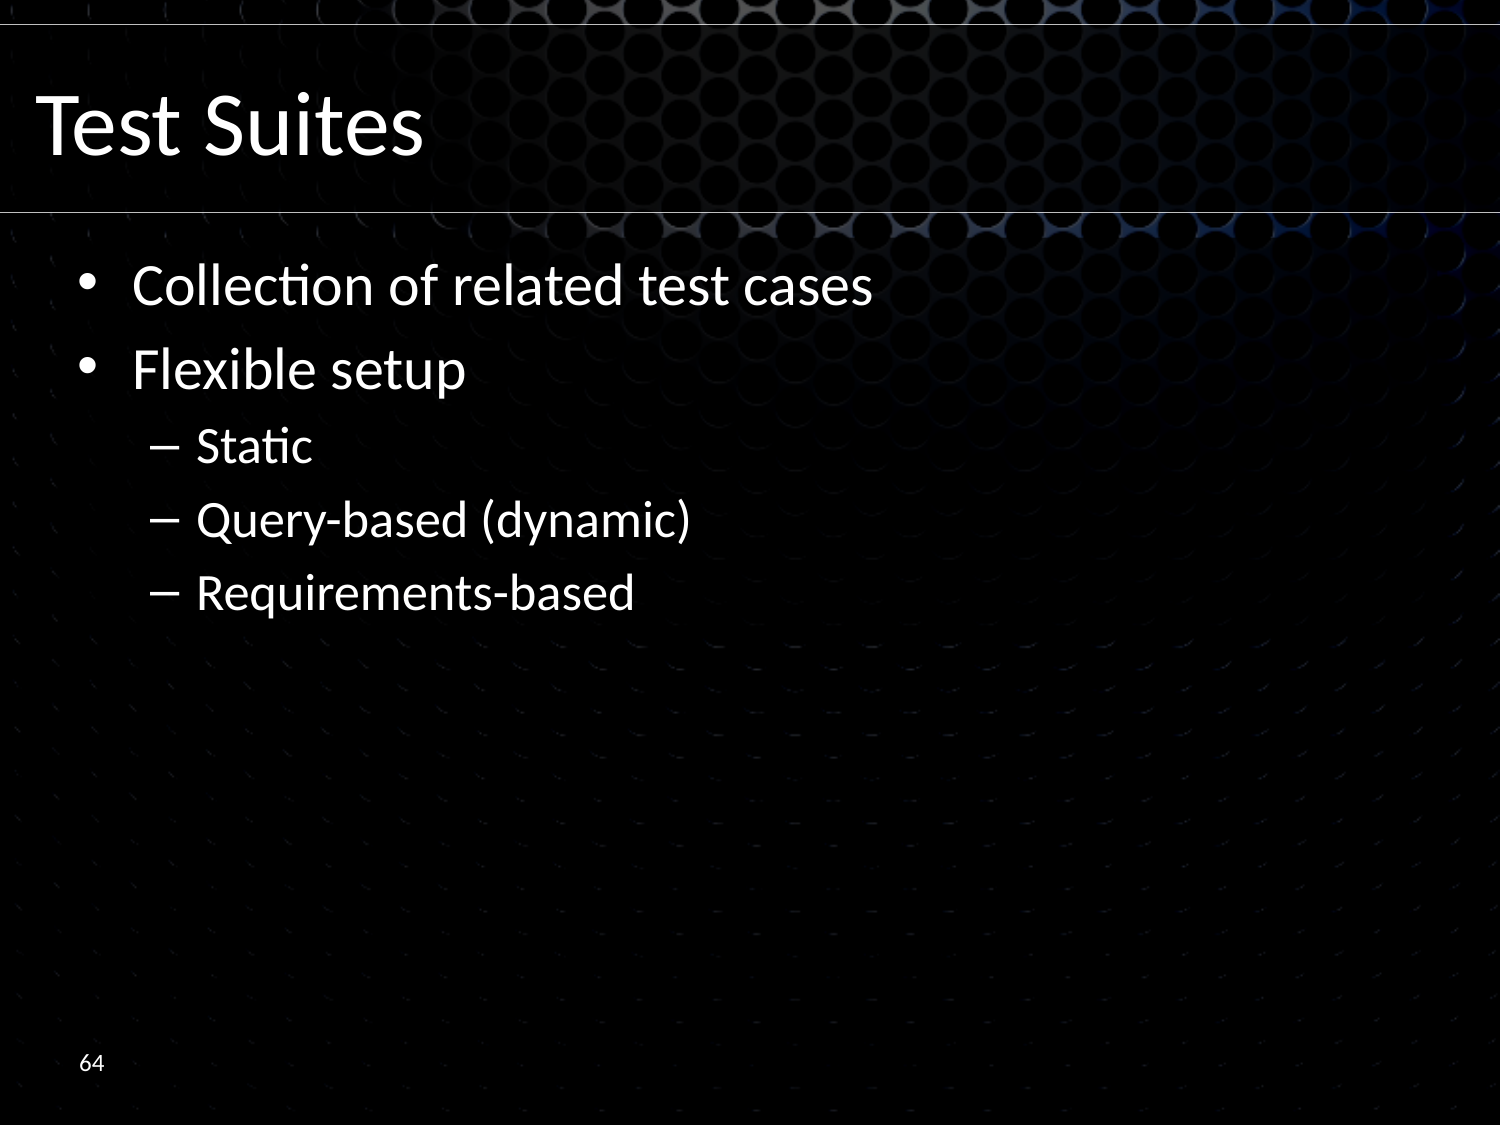

# Test Suites
Collection of related test cases
Flexible setup
Static
Query-based (dynamic)
Requirements-based
64